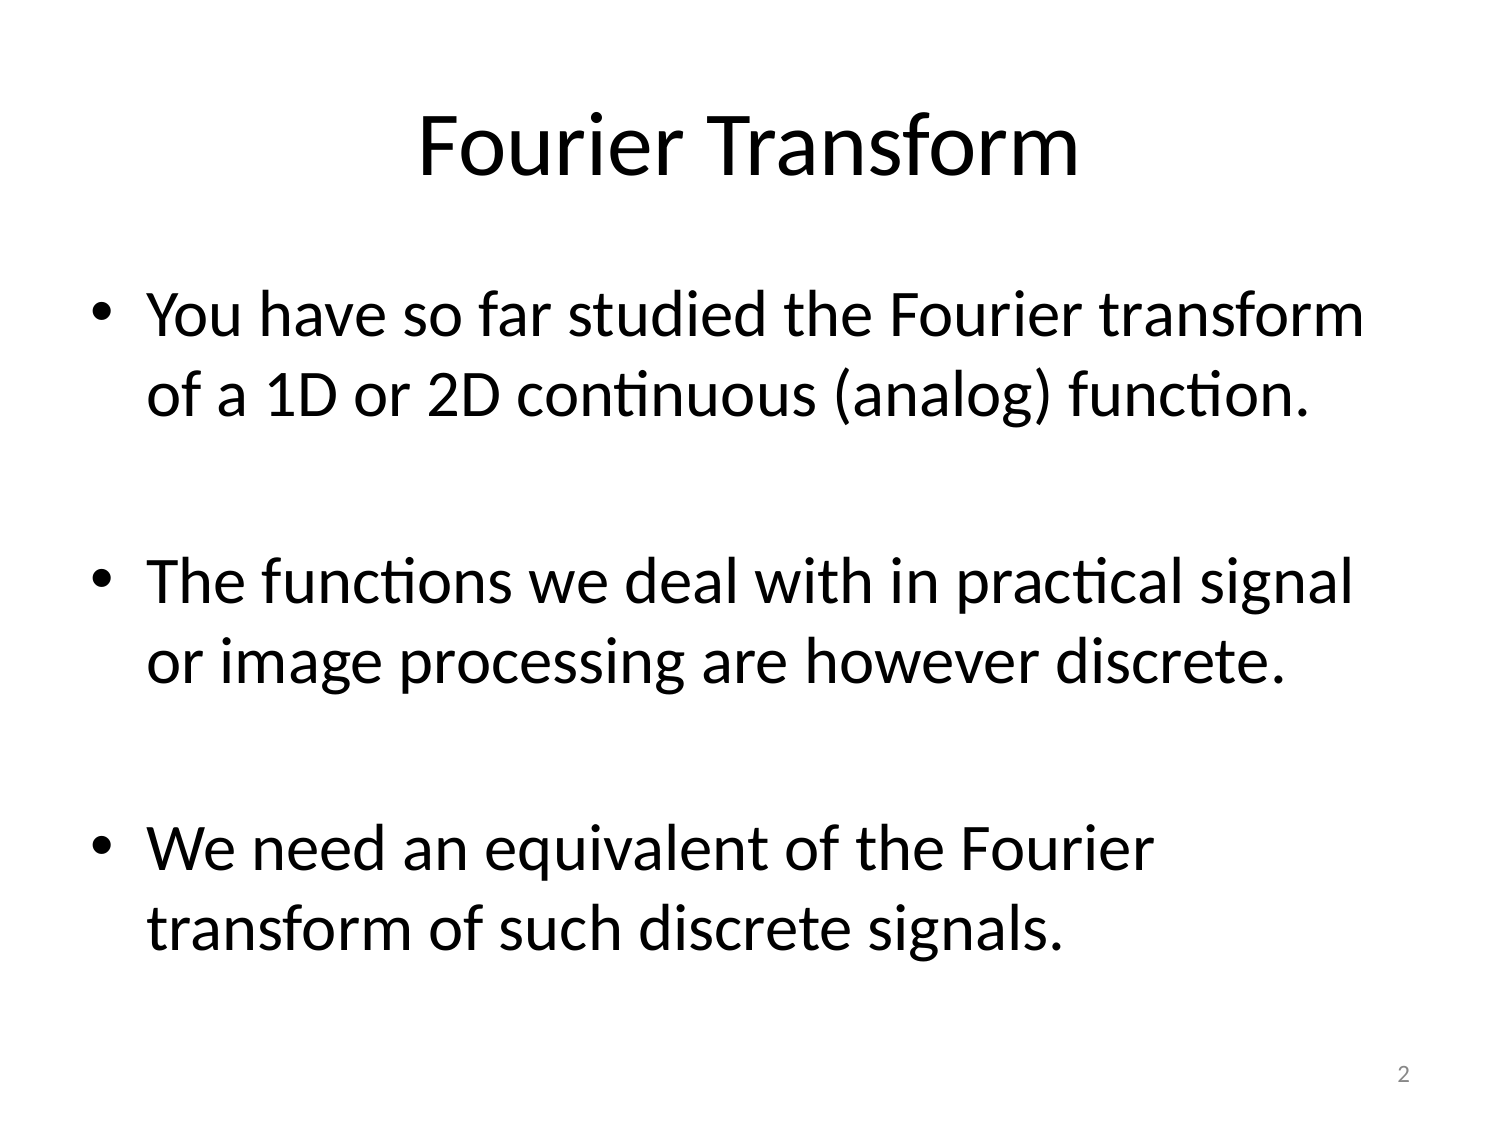

# Fourier Transform
You have so far studied the Fourier transform of a 1D or 2D continuous (analog) function.

The functions we deal with in practical signal or image processing are however discrete.

We need an equivalent of the Fourier transform of such discrete signals.
2